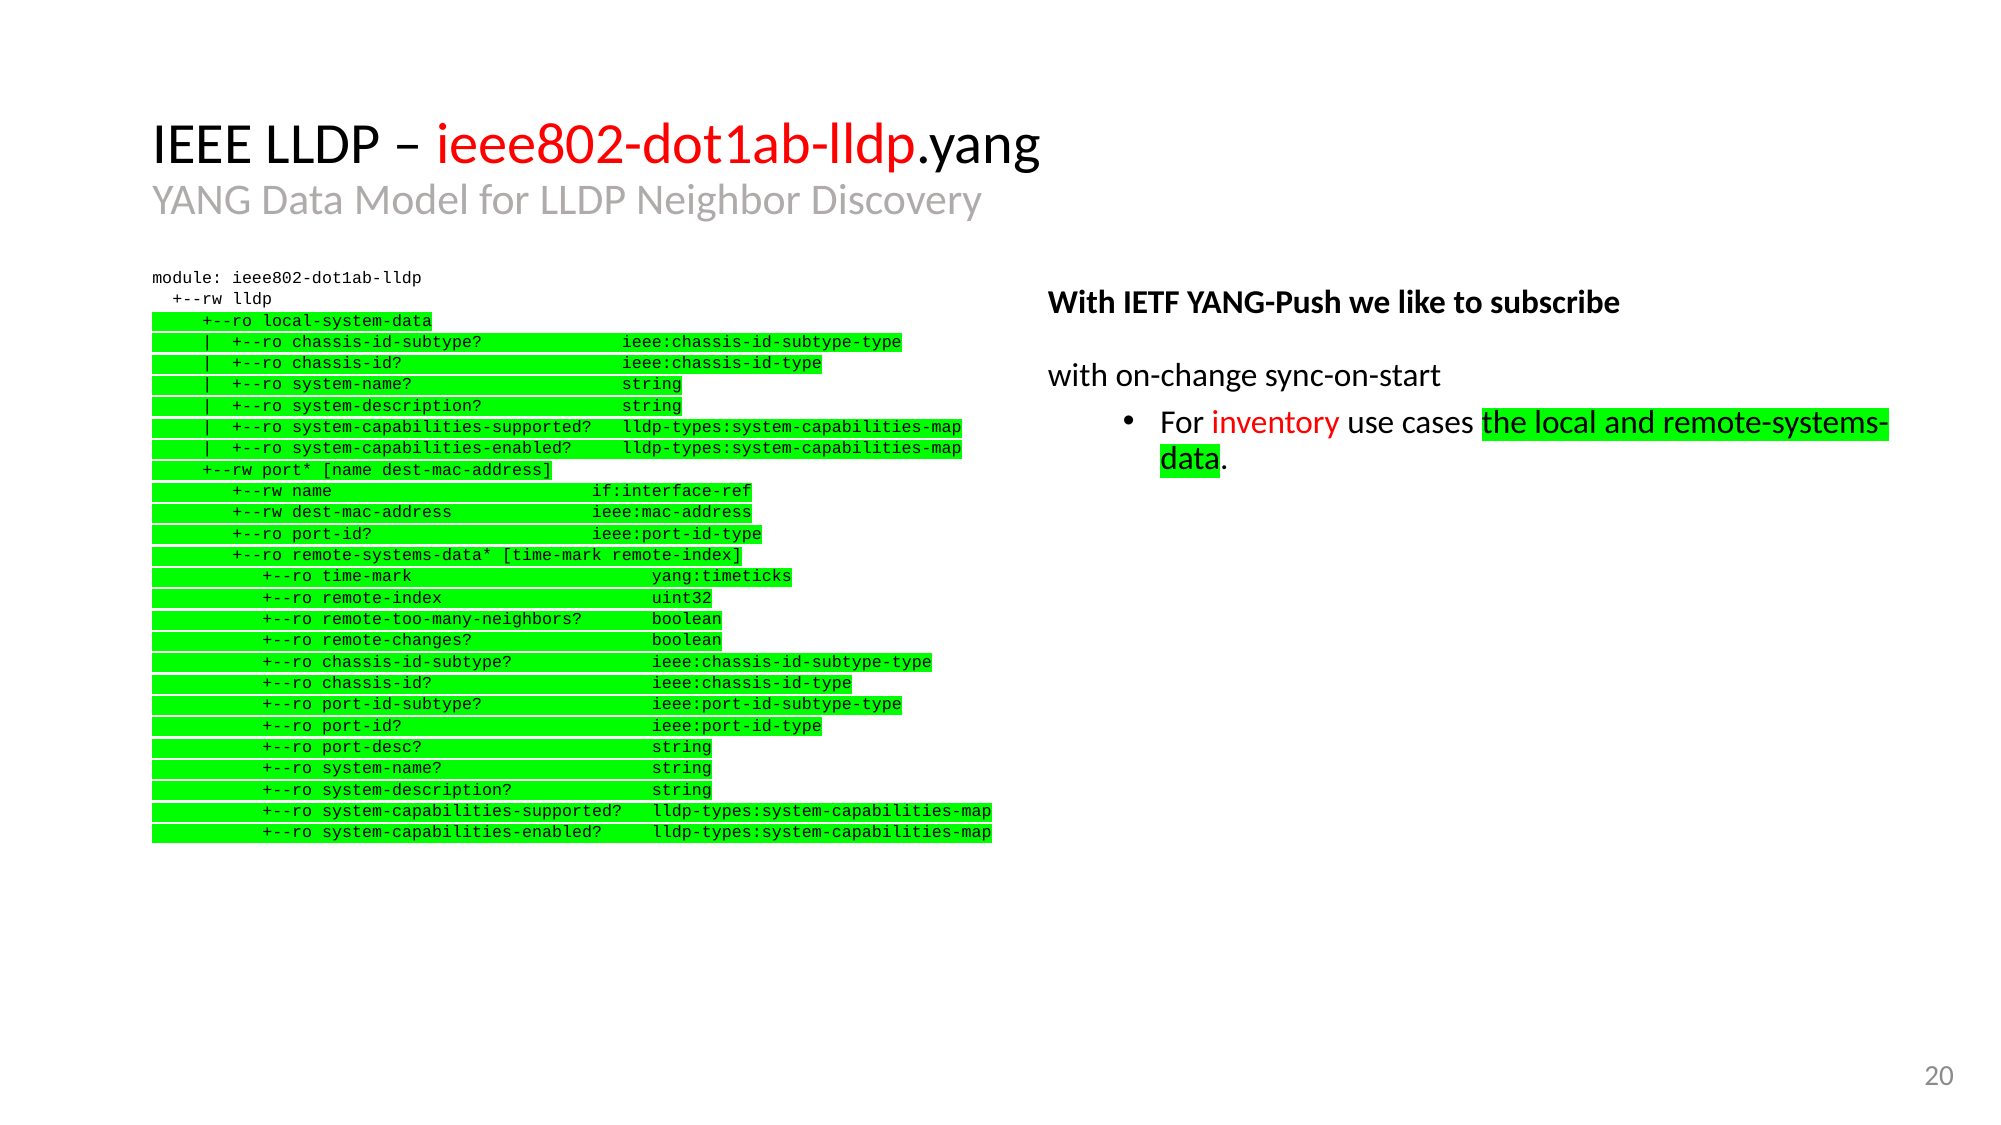

# IEEE LLDP – ieee802-dot1ab-lldp.yang YANG Data Model for LLDP Neighbor Discovery
module: ieee802-dot1ab-lldp
  +--rw lldp
     +--ro local-system-data
     |  +--ro chassis-id-subtype?              ieee:chassis-id-subtype-type
     |  +--ro chassis-id?                      ieee:chassis-id-type
     |  +--ro system-name?                     string
     |  +--ro system-description?              string
     |  +--ro system-capabilities-supported?   lldp-types:system-capabilities-map
     |  +--ro system-capabilities-enabled?     lldp-types:system-capabilities-map
     +--rw port* [name dest-mac-address]
        +--rw name                          if:interface-ref
        +--rw dest-mac-address              ieee:mac-address
        +--ro port-id?                      ieee:port-id-type
        +--ro remote-systems-data* [time-mark remote-index]
           +--ro time-mark                        yang:timeticks
           +--ro remote-index                     uint32
           +--ro remote-too-many-neighbors?       boolean
           +--ro remote-changes?                  boolean
           +--ro chassis-id-subtype?              ieee:chassis-id-subtype-type
           +--ro chassis-id?                      ieee:chassis-id-type
           +--ro port-id-subtype?                 ieee:port-id-subtype-type
           +--ro port-id?                         ieee:port-id-type
           +--ro port-desc?                       string
           +--ro system-name?                     string
           +--ro system-description?              string
           +--ro system-capabilities-supported?   lldp-types:system-capabilities-map
           +--ro system-capabilities-enabled?     lldp-types:system-capabilities-map
With IETF YANG-Push we like to subscribe
with on-change sync-on-start
For inventory use cases the local and remote-systems-data.

20